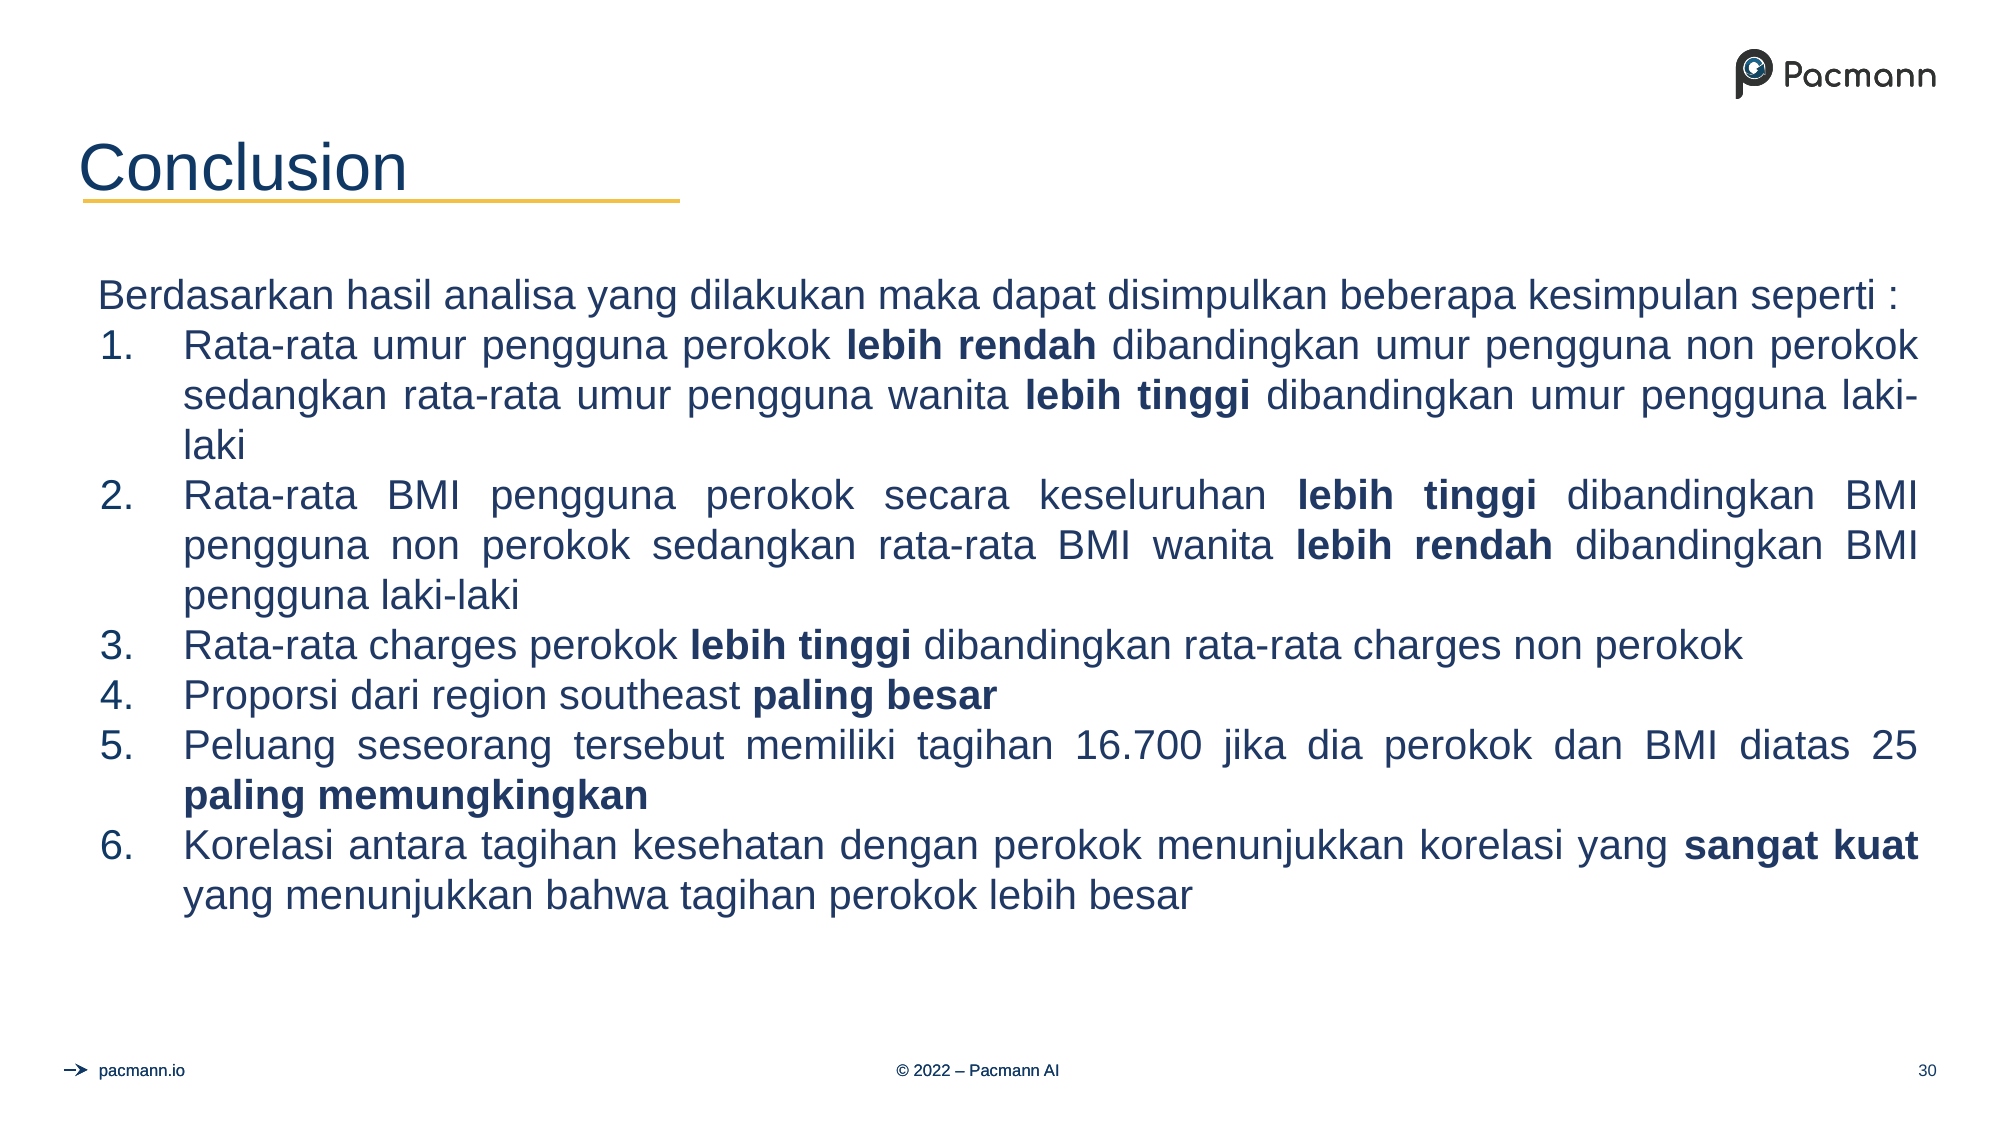

# Conclusion
Berdasarkan hasil analisa yang dilakukan maka dapat disimpulkan beberapa kesimpulan seperti :
Rata-rata umur pengguna perokok lebih rendah dibandingkan umur pengguna non perokok sedangkan rata-rata umur pengguna wanita lebih tinggi dibandingkan umur pengguna laki-laki
Rata-rata BMI pengguna perokok secara keseluruhan lebih tinggi dibandingkan BMI pengguna non perokok sedangkan rata-rata BMI wanita lebih rendah dibandingkan BMI pengguna laki-laki
Rata-rata charges perokok lebih tinggi dibandingkan rata-rata charges non perokok
Proporsi dari region southeast paling besar
Peluang seseorang tersebut memiliki tagihan 16.700 jika dia perokok dan BMI diatas 25 paling memungkingkan
Korelasi antara tagihan kesehatan dengan perokok menunjukkan korelasi yang sangat kuat yang menunjukkan bahwa tagihan perokok lebih besar